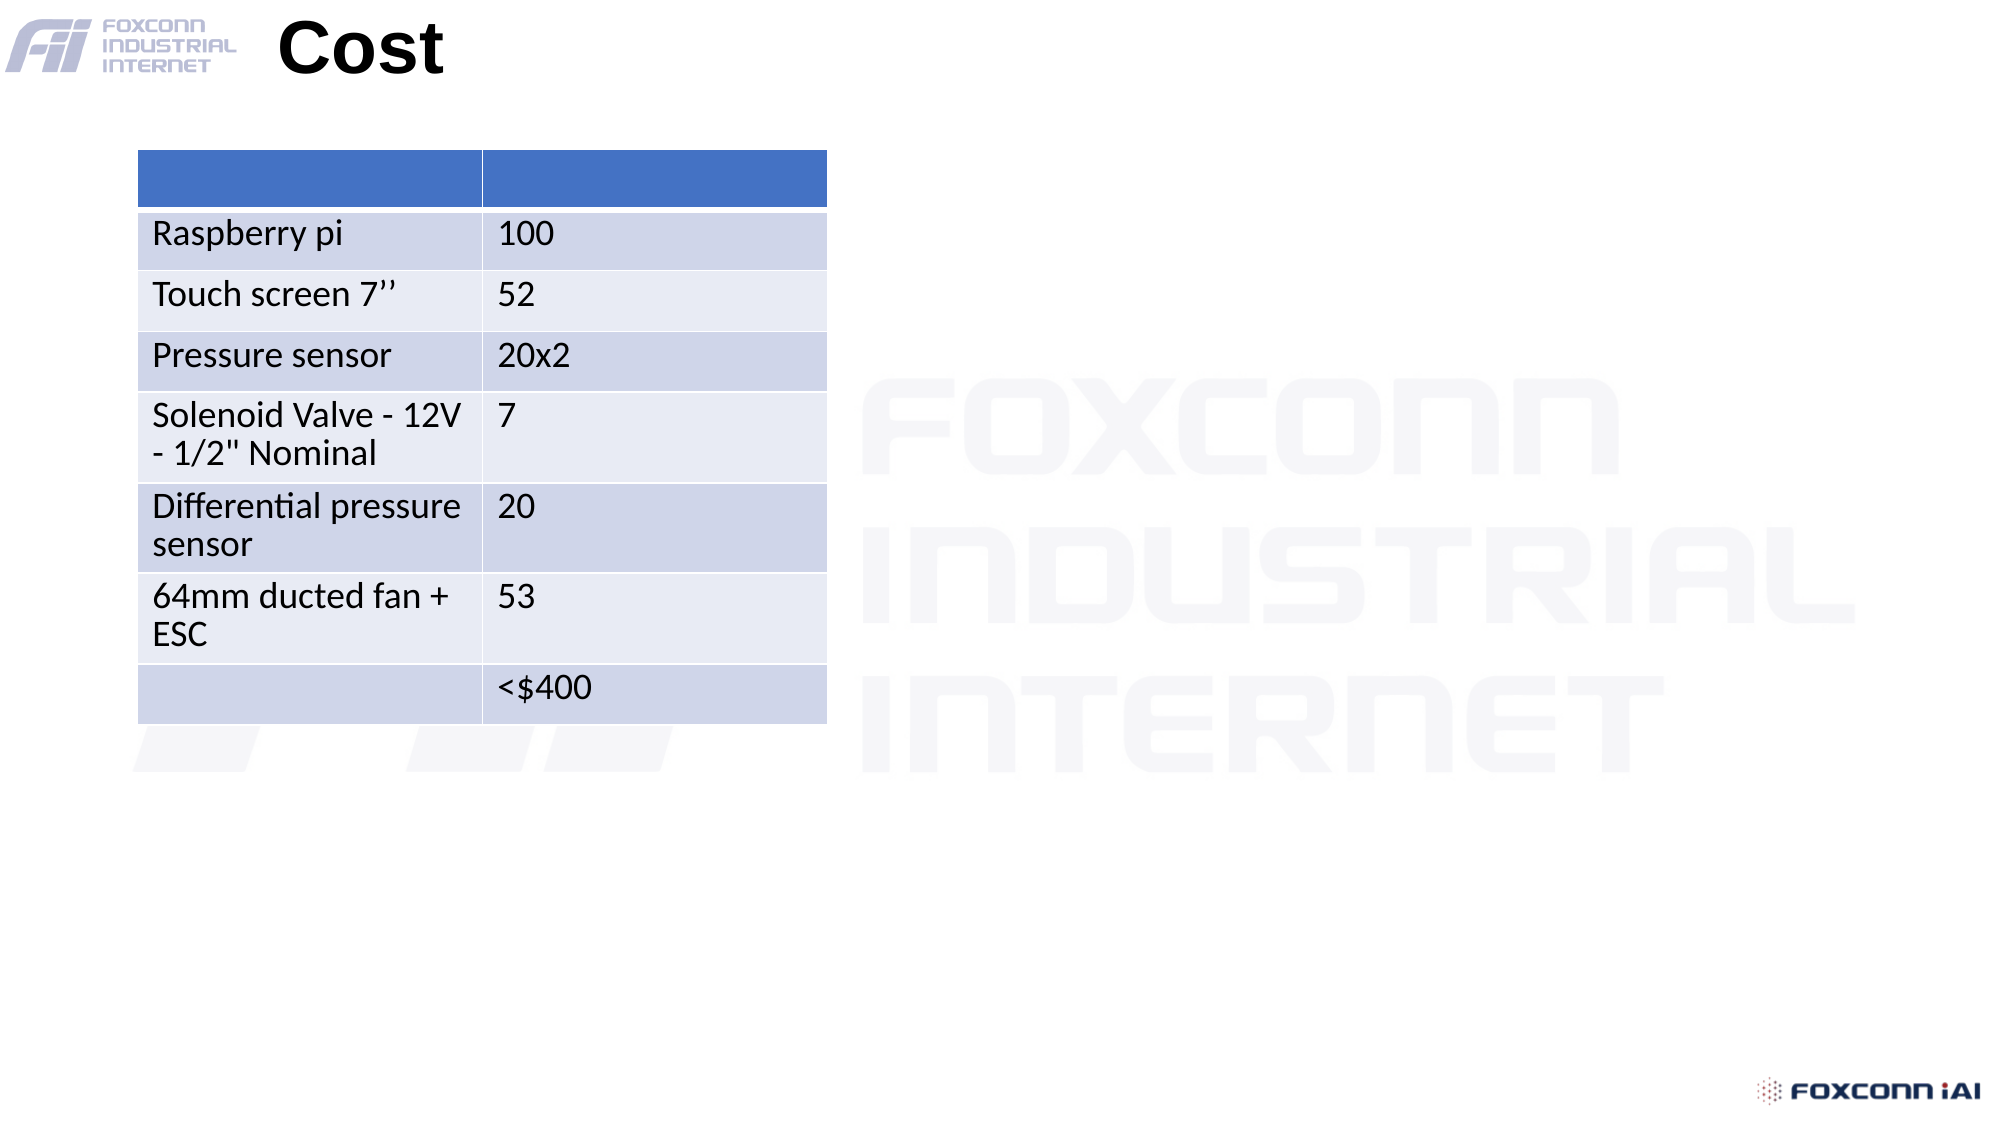

# Cost
|  |  |
| --- | --- |
| Raspberry pi | 100 |
| Touch screen 7’’ | 52 |
| Pressure sensor | 20x2 |
| Solenoid Valve - 12V - 1/2" Nominal | 7 |
| Differential pressure sensor | 20 |
| 64mm ducted fan + ESC | 53 |
|  | <$400 |